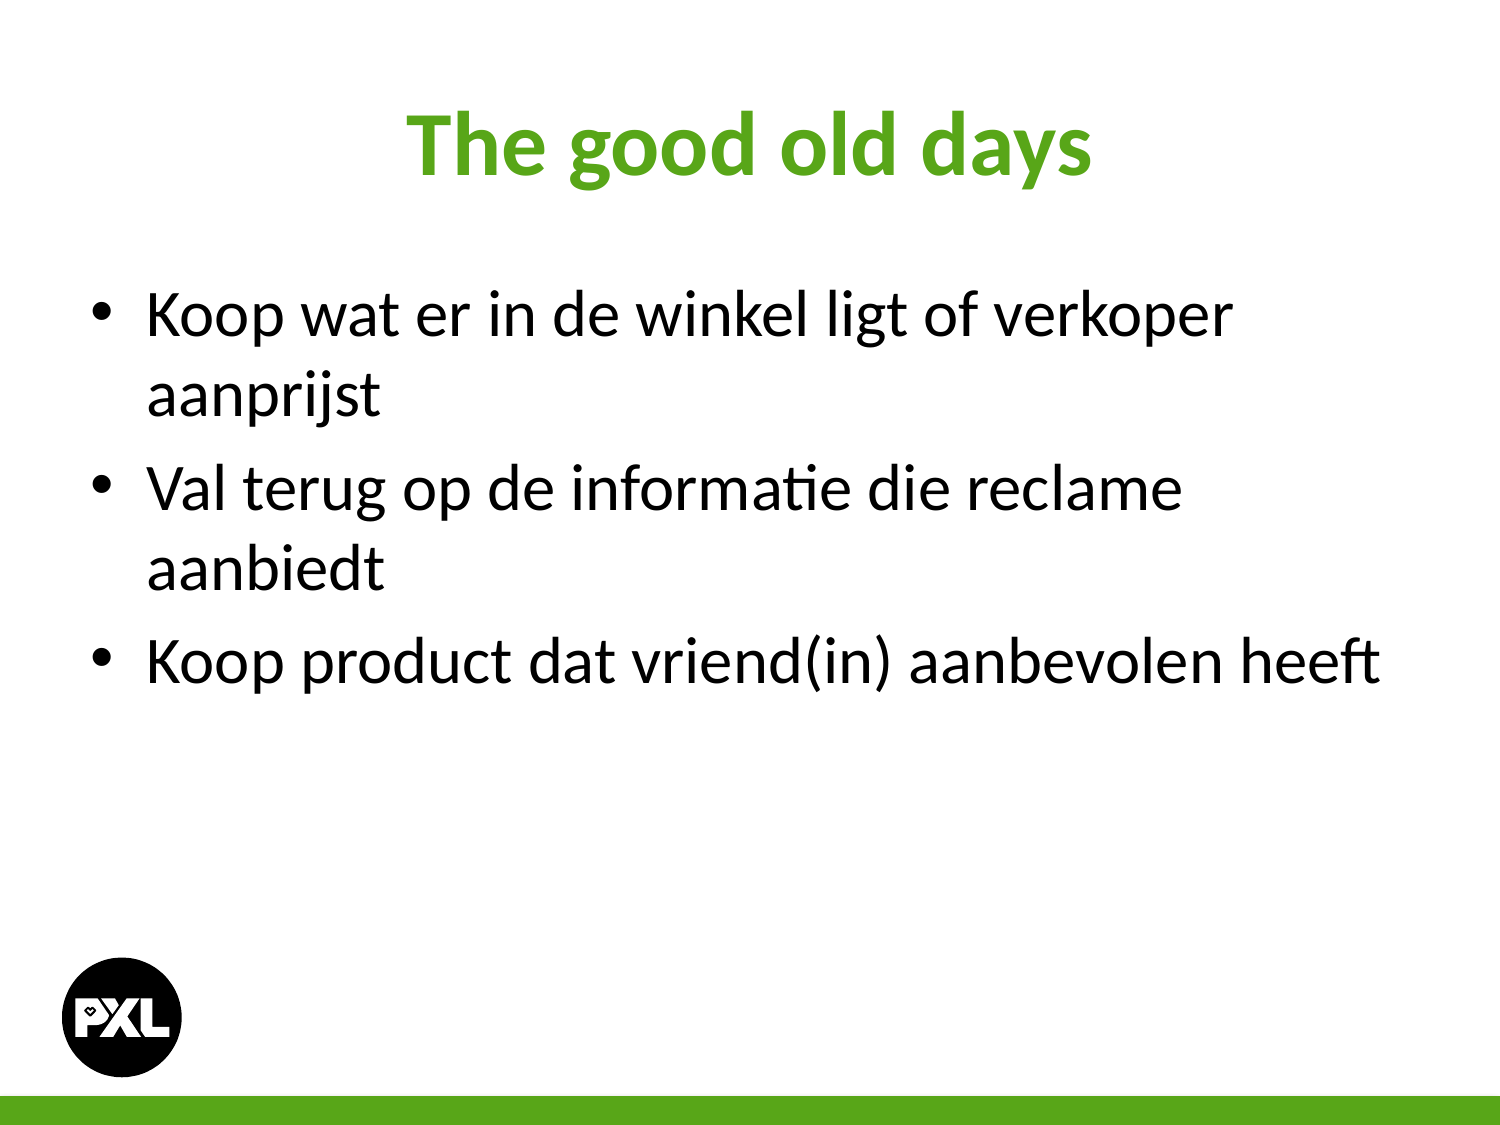

# The good old days
Koop wat er in de winkel ligt of verkoper aanprijst
Val terug op de informatie die reclame aanbiedt
Koop product dat vriend(in) aanbevolen heeft